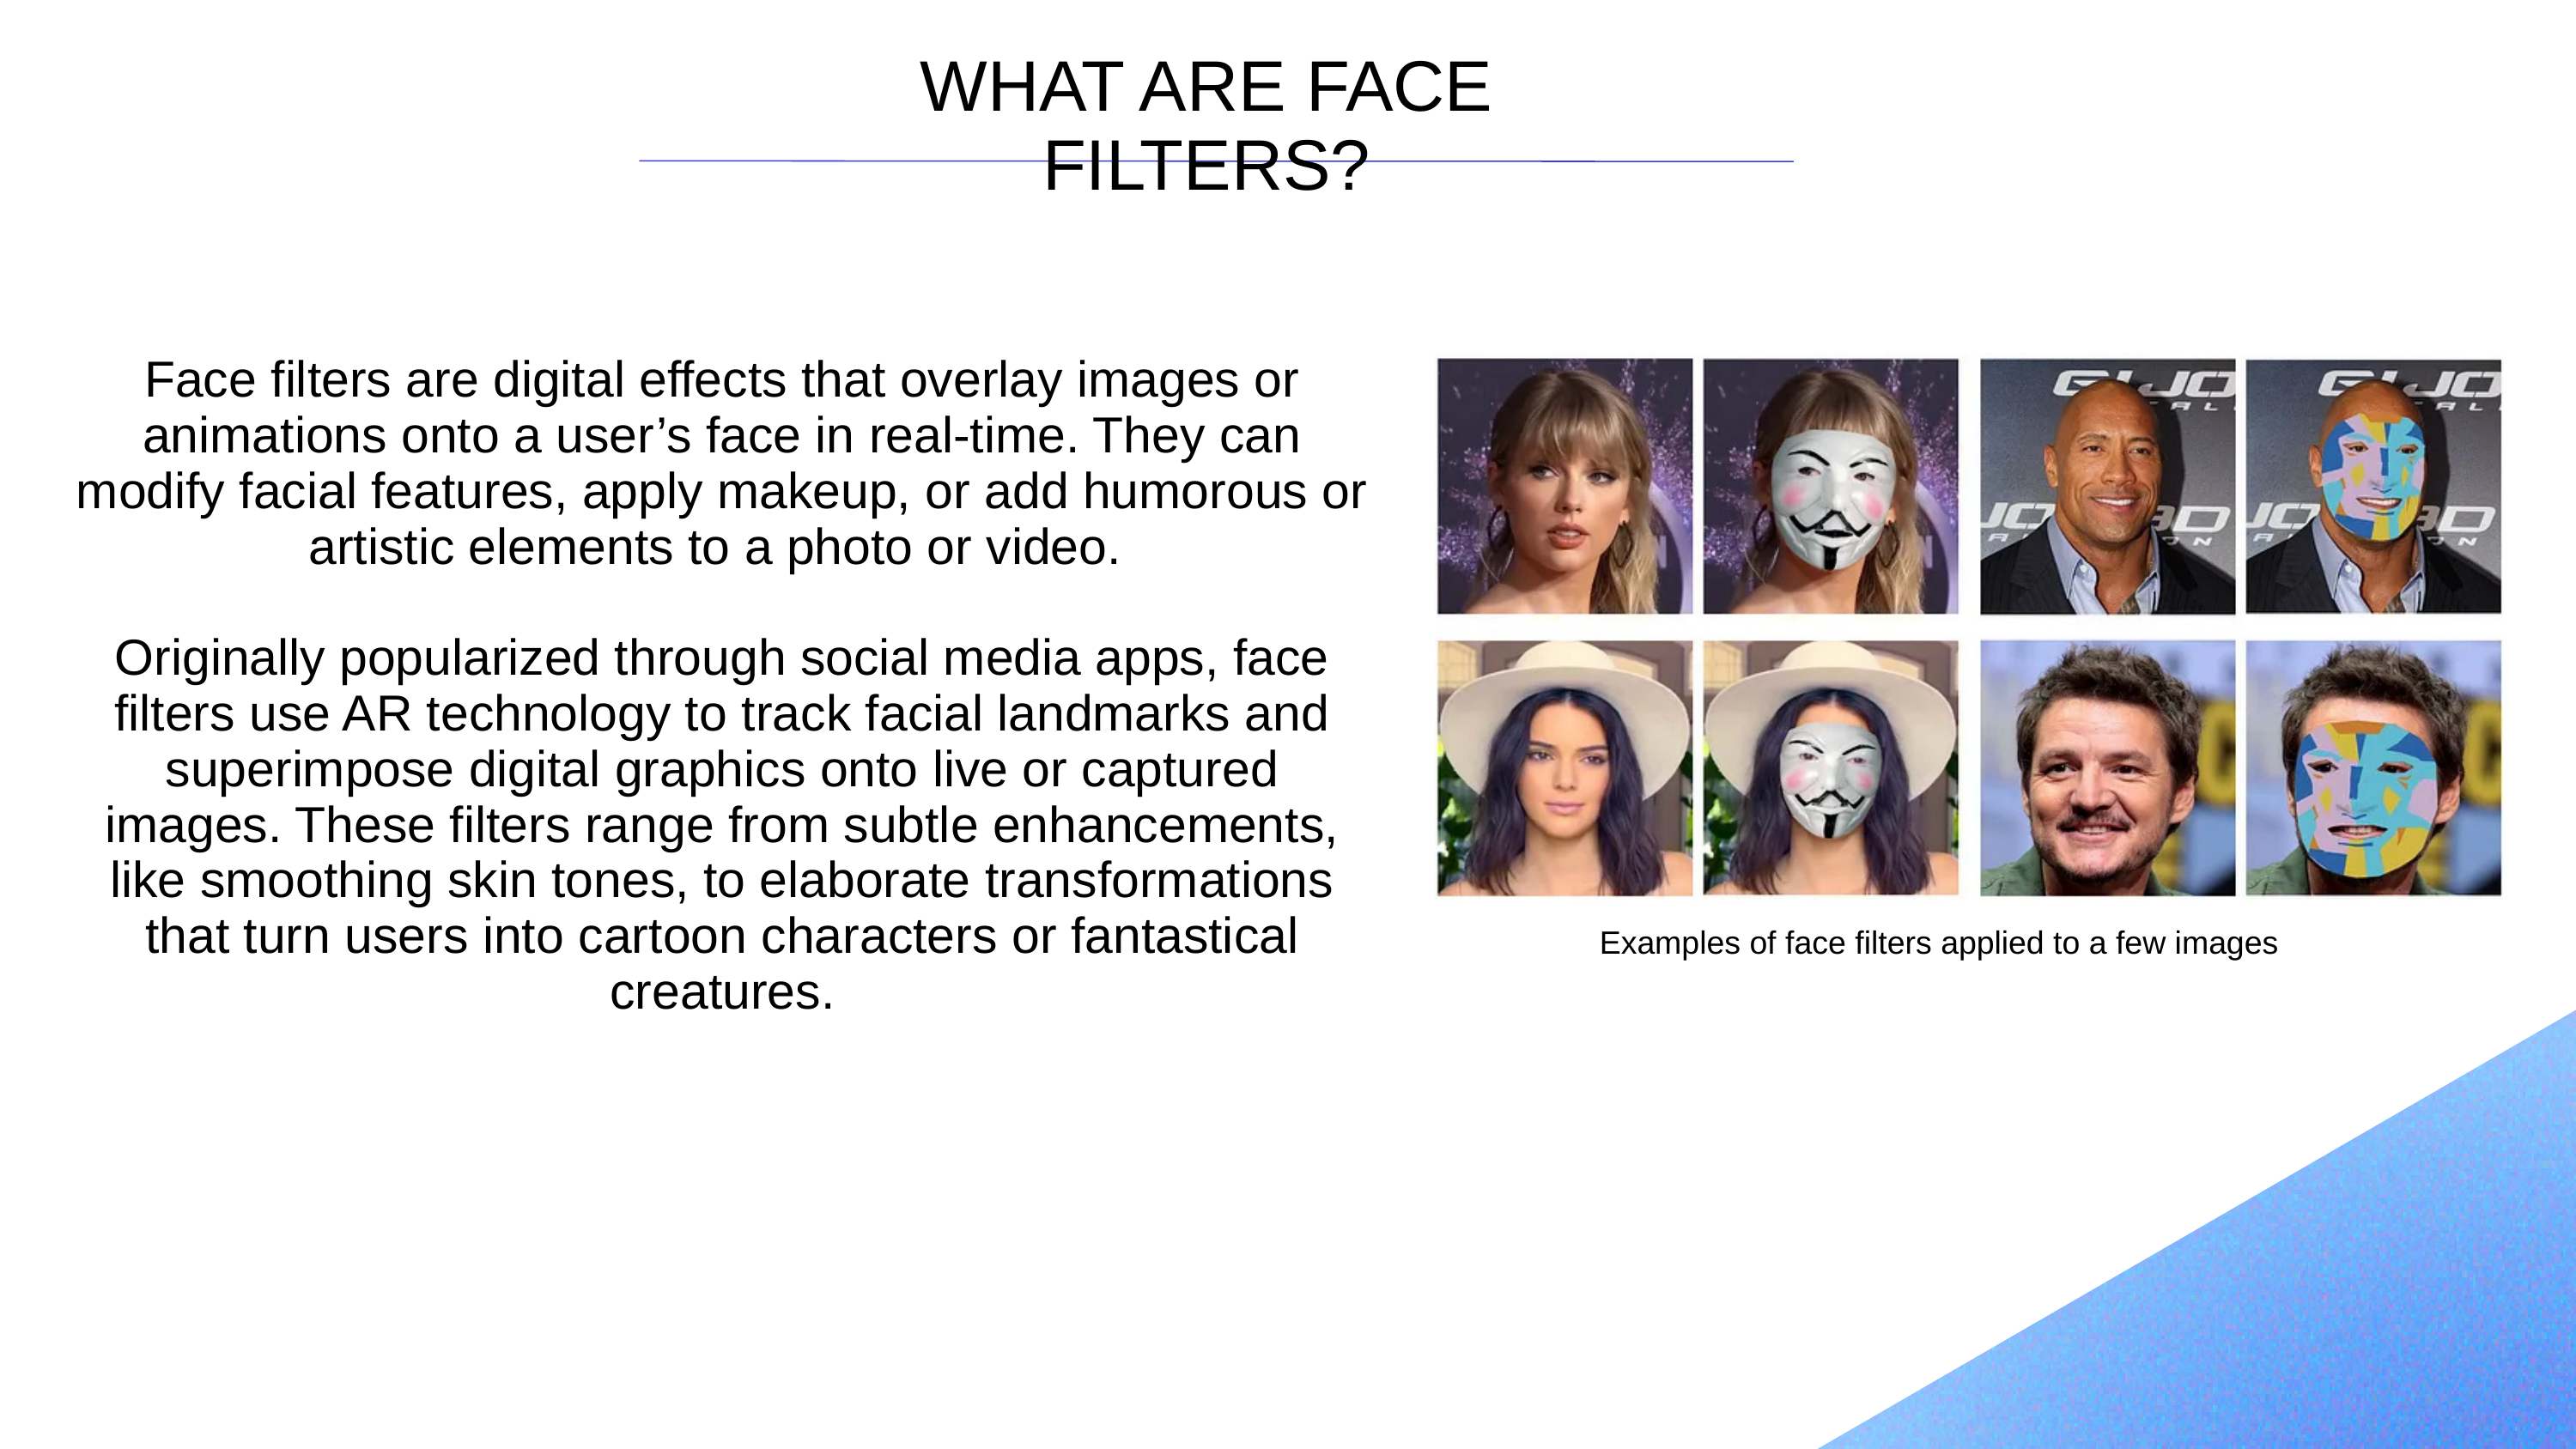

WHAT ARE FACE FILTERS?

Face filters are digital effects that overlay images or animations onto a user’s face in real-time. They can modify facial features, apply makeup, or add humorous or artistic elements to a photo or video.

Originally popularized through social media apps, face filters use AR technology to track facial landmarks and superimpose digital graphics onto live or captured images. These filters range from subtle enhancements, like smoothing skin tones, to elaborate transformations that turn users into cartoon characters or fantastical creatures.

Examples of face filters applied to a few images